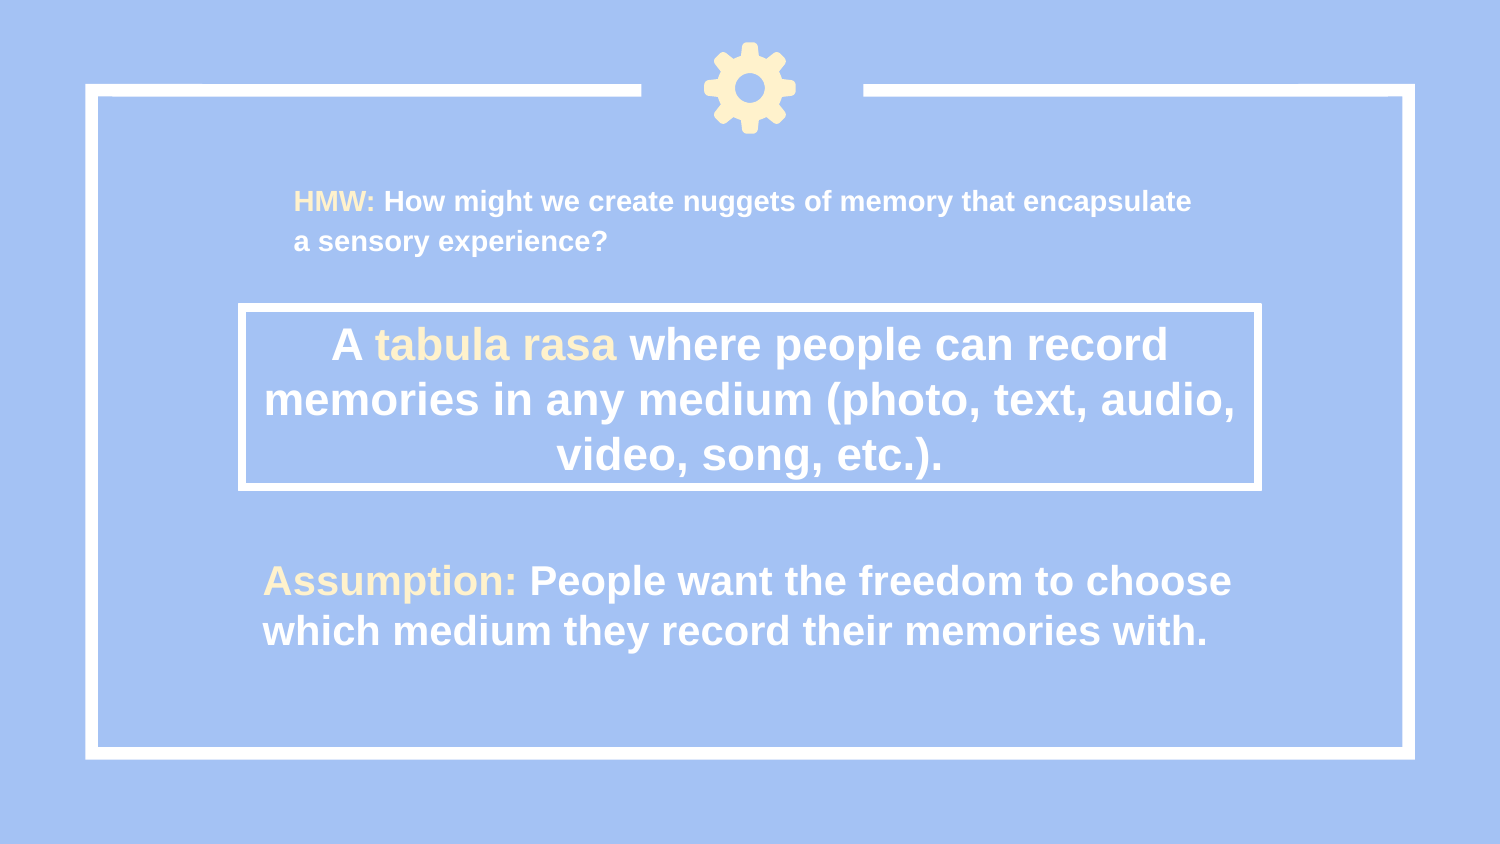

HMW: How might we create nuggets of memory that encapsulate a sensory experience?

A tabula rasa where people can record memories in any medium (photo, text, audio, video, song, etc.).
Assumption: People want the freedom to choose which medium they record their memories with.